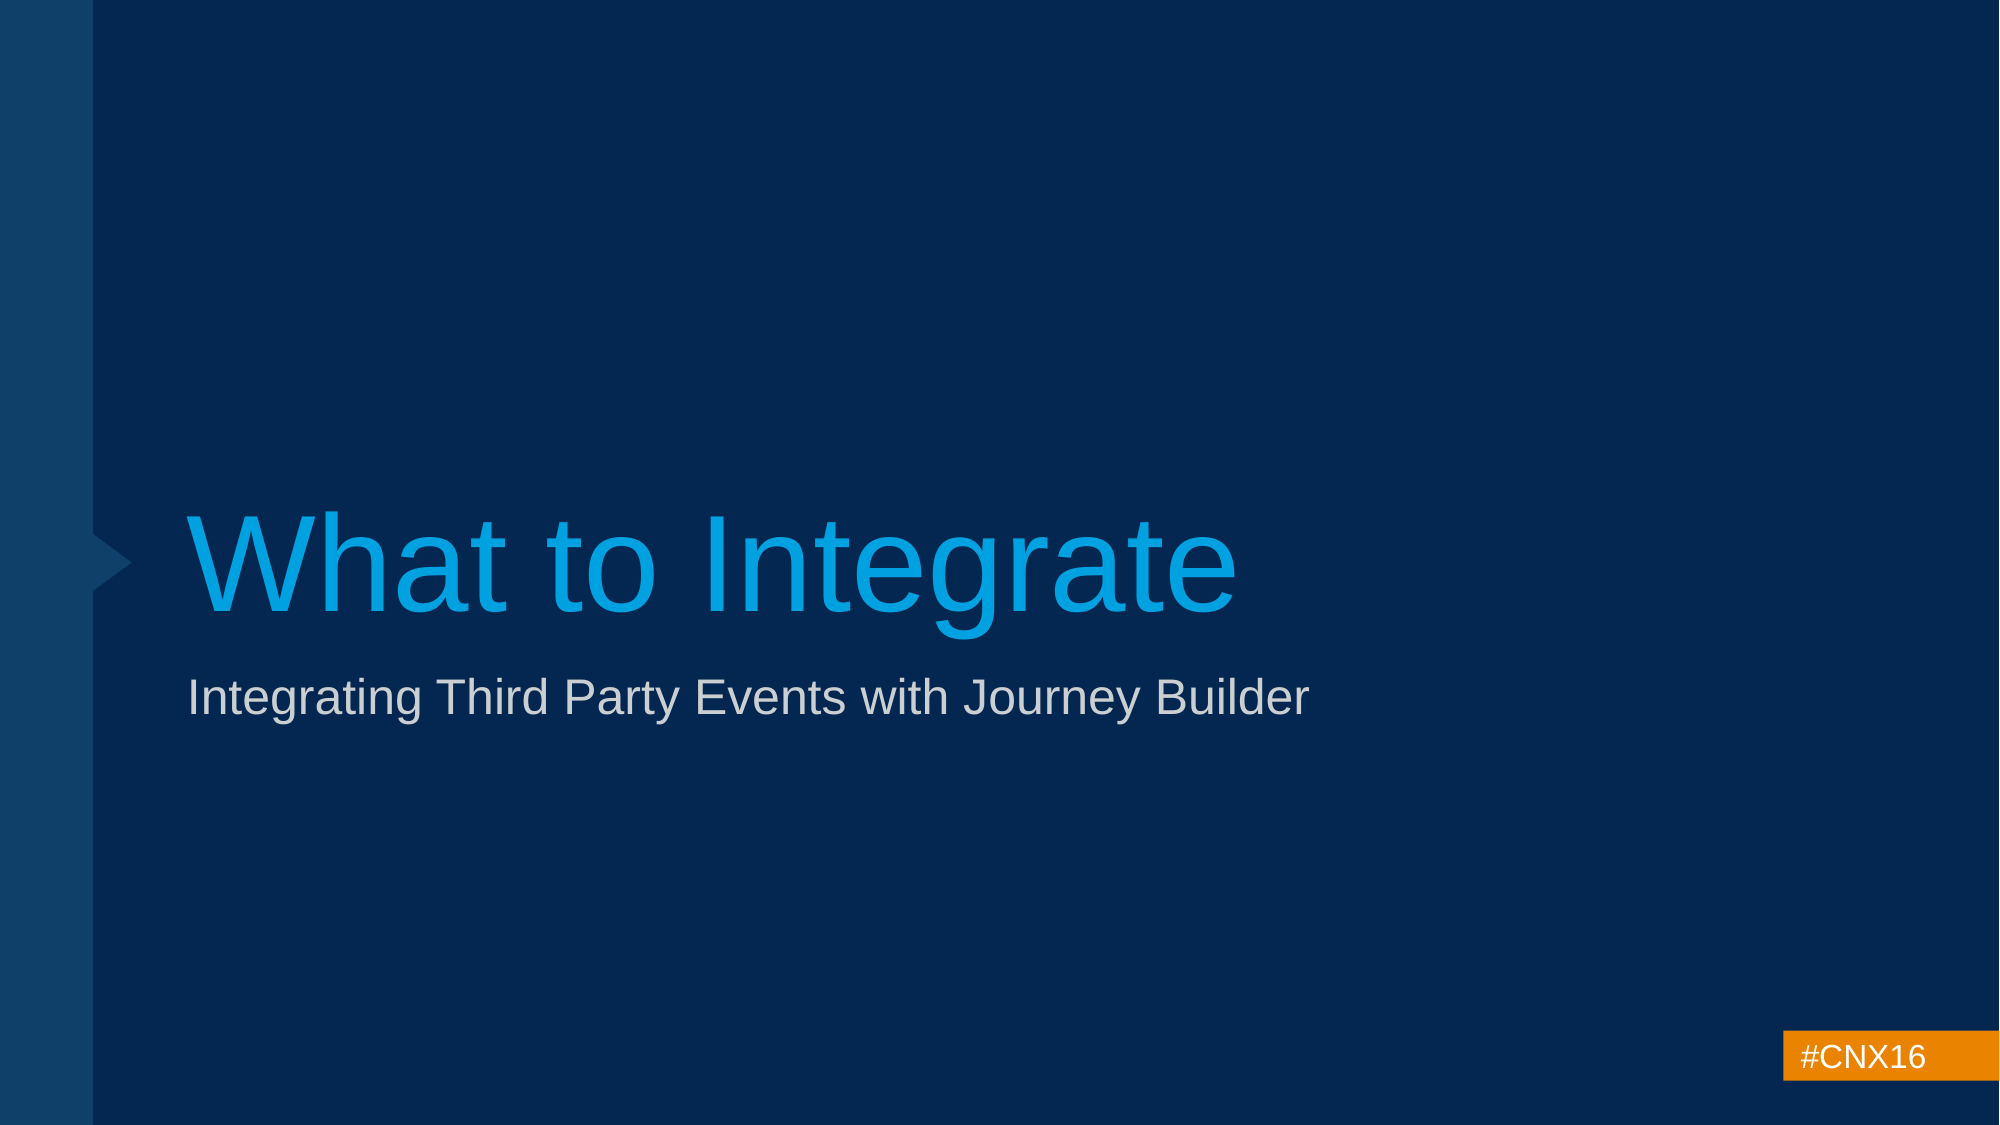

# What to Integrate
Integrating Third Party Events with Journey Builder